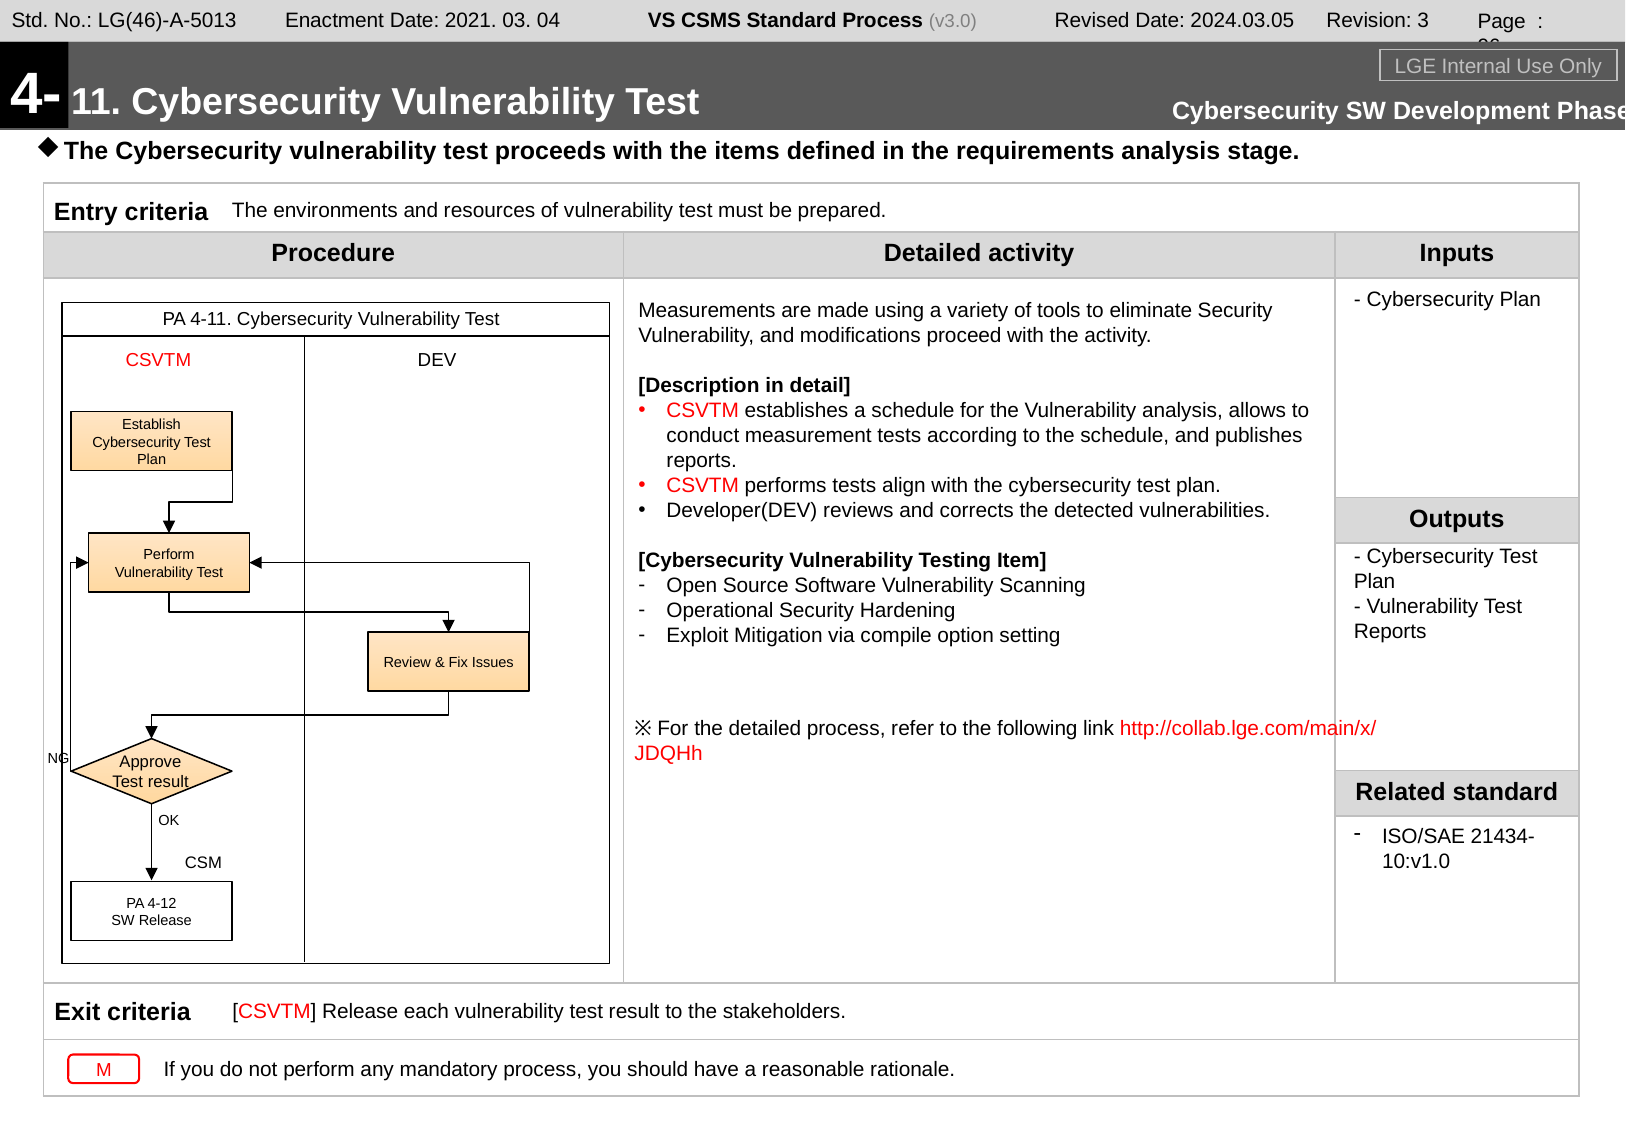

Page  :  96
4-
#
m
11. Cybersecurity Vulnerability Test
LGE Internal Use Only
Cybersecurity SW Development Phase
The Cybersecurity vulnerability test proceeds with the items defined in the requirements analysis stage.
The environments and resources of vulnerability test must be prepared.
- Cybersecurity Plan
Measurements are made using a variety of tools to eliminate Security Vulnerability, and modifications proceed with the activity.

[Description in detail]
CSVTM establishes a schedule for the Vulnerability analysis, allows to conduct measurement tests according to the schedule, and publishes reports.
CSVTM performs tests align with the cybersecurity test plan.
Developer(DEV) reviews and corrects the detected vulnerabilities.

[Cybersecurity Vulnerability Testing Item]
Open Source Software Vulnerability Scanning
Operational Security Hardening
Exploit Mitigation via compile option setting

PA 4-11. Cybersecurity Vulnerability Test

CSVTM
DEV
Establish
Cybersecurity Test Plan
Perform Vulnerability Test
- Cybersecurity Test Plan
- Vulnerability Test Reports
Review & Fix Issues
※ For the detailed process, refer to the following link http://collab.lge.com/main/x/JDQHh

NG
Approve
Test result
OK
ISO/SAE 21434-10:v1.0
CSM
PA 4-12
SW Release
[CSVTM] Release each vulnerability test result to the stakeholders.
If you do not perform any mandatory process, you should have a reasonable rationale.
M